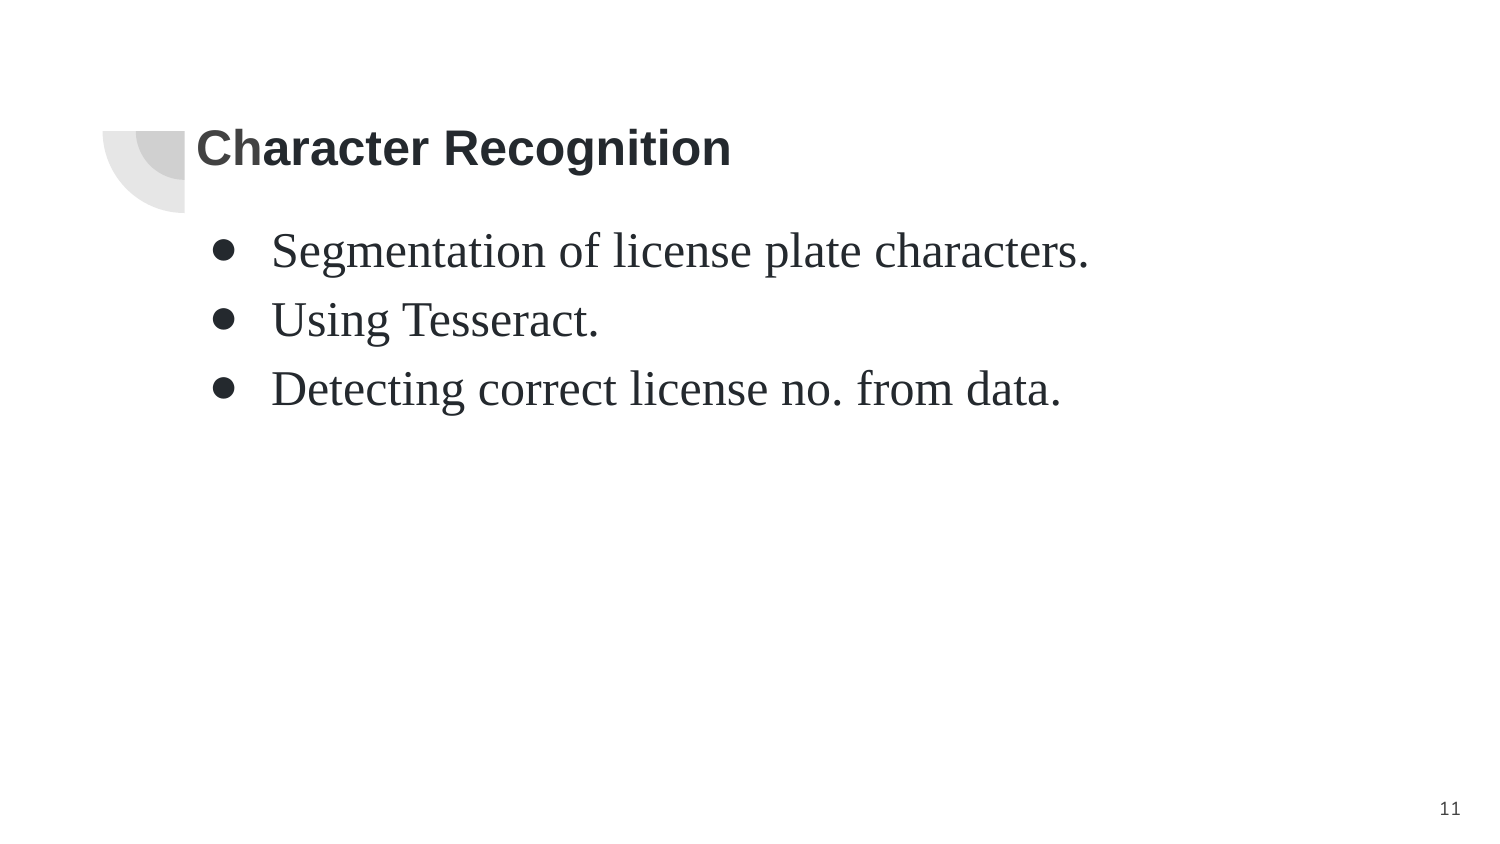

Character Recognition
Segmentation of license plate characters.
Using Tesseract.
Detecting correct license no. from data.

11